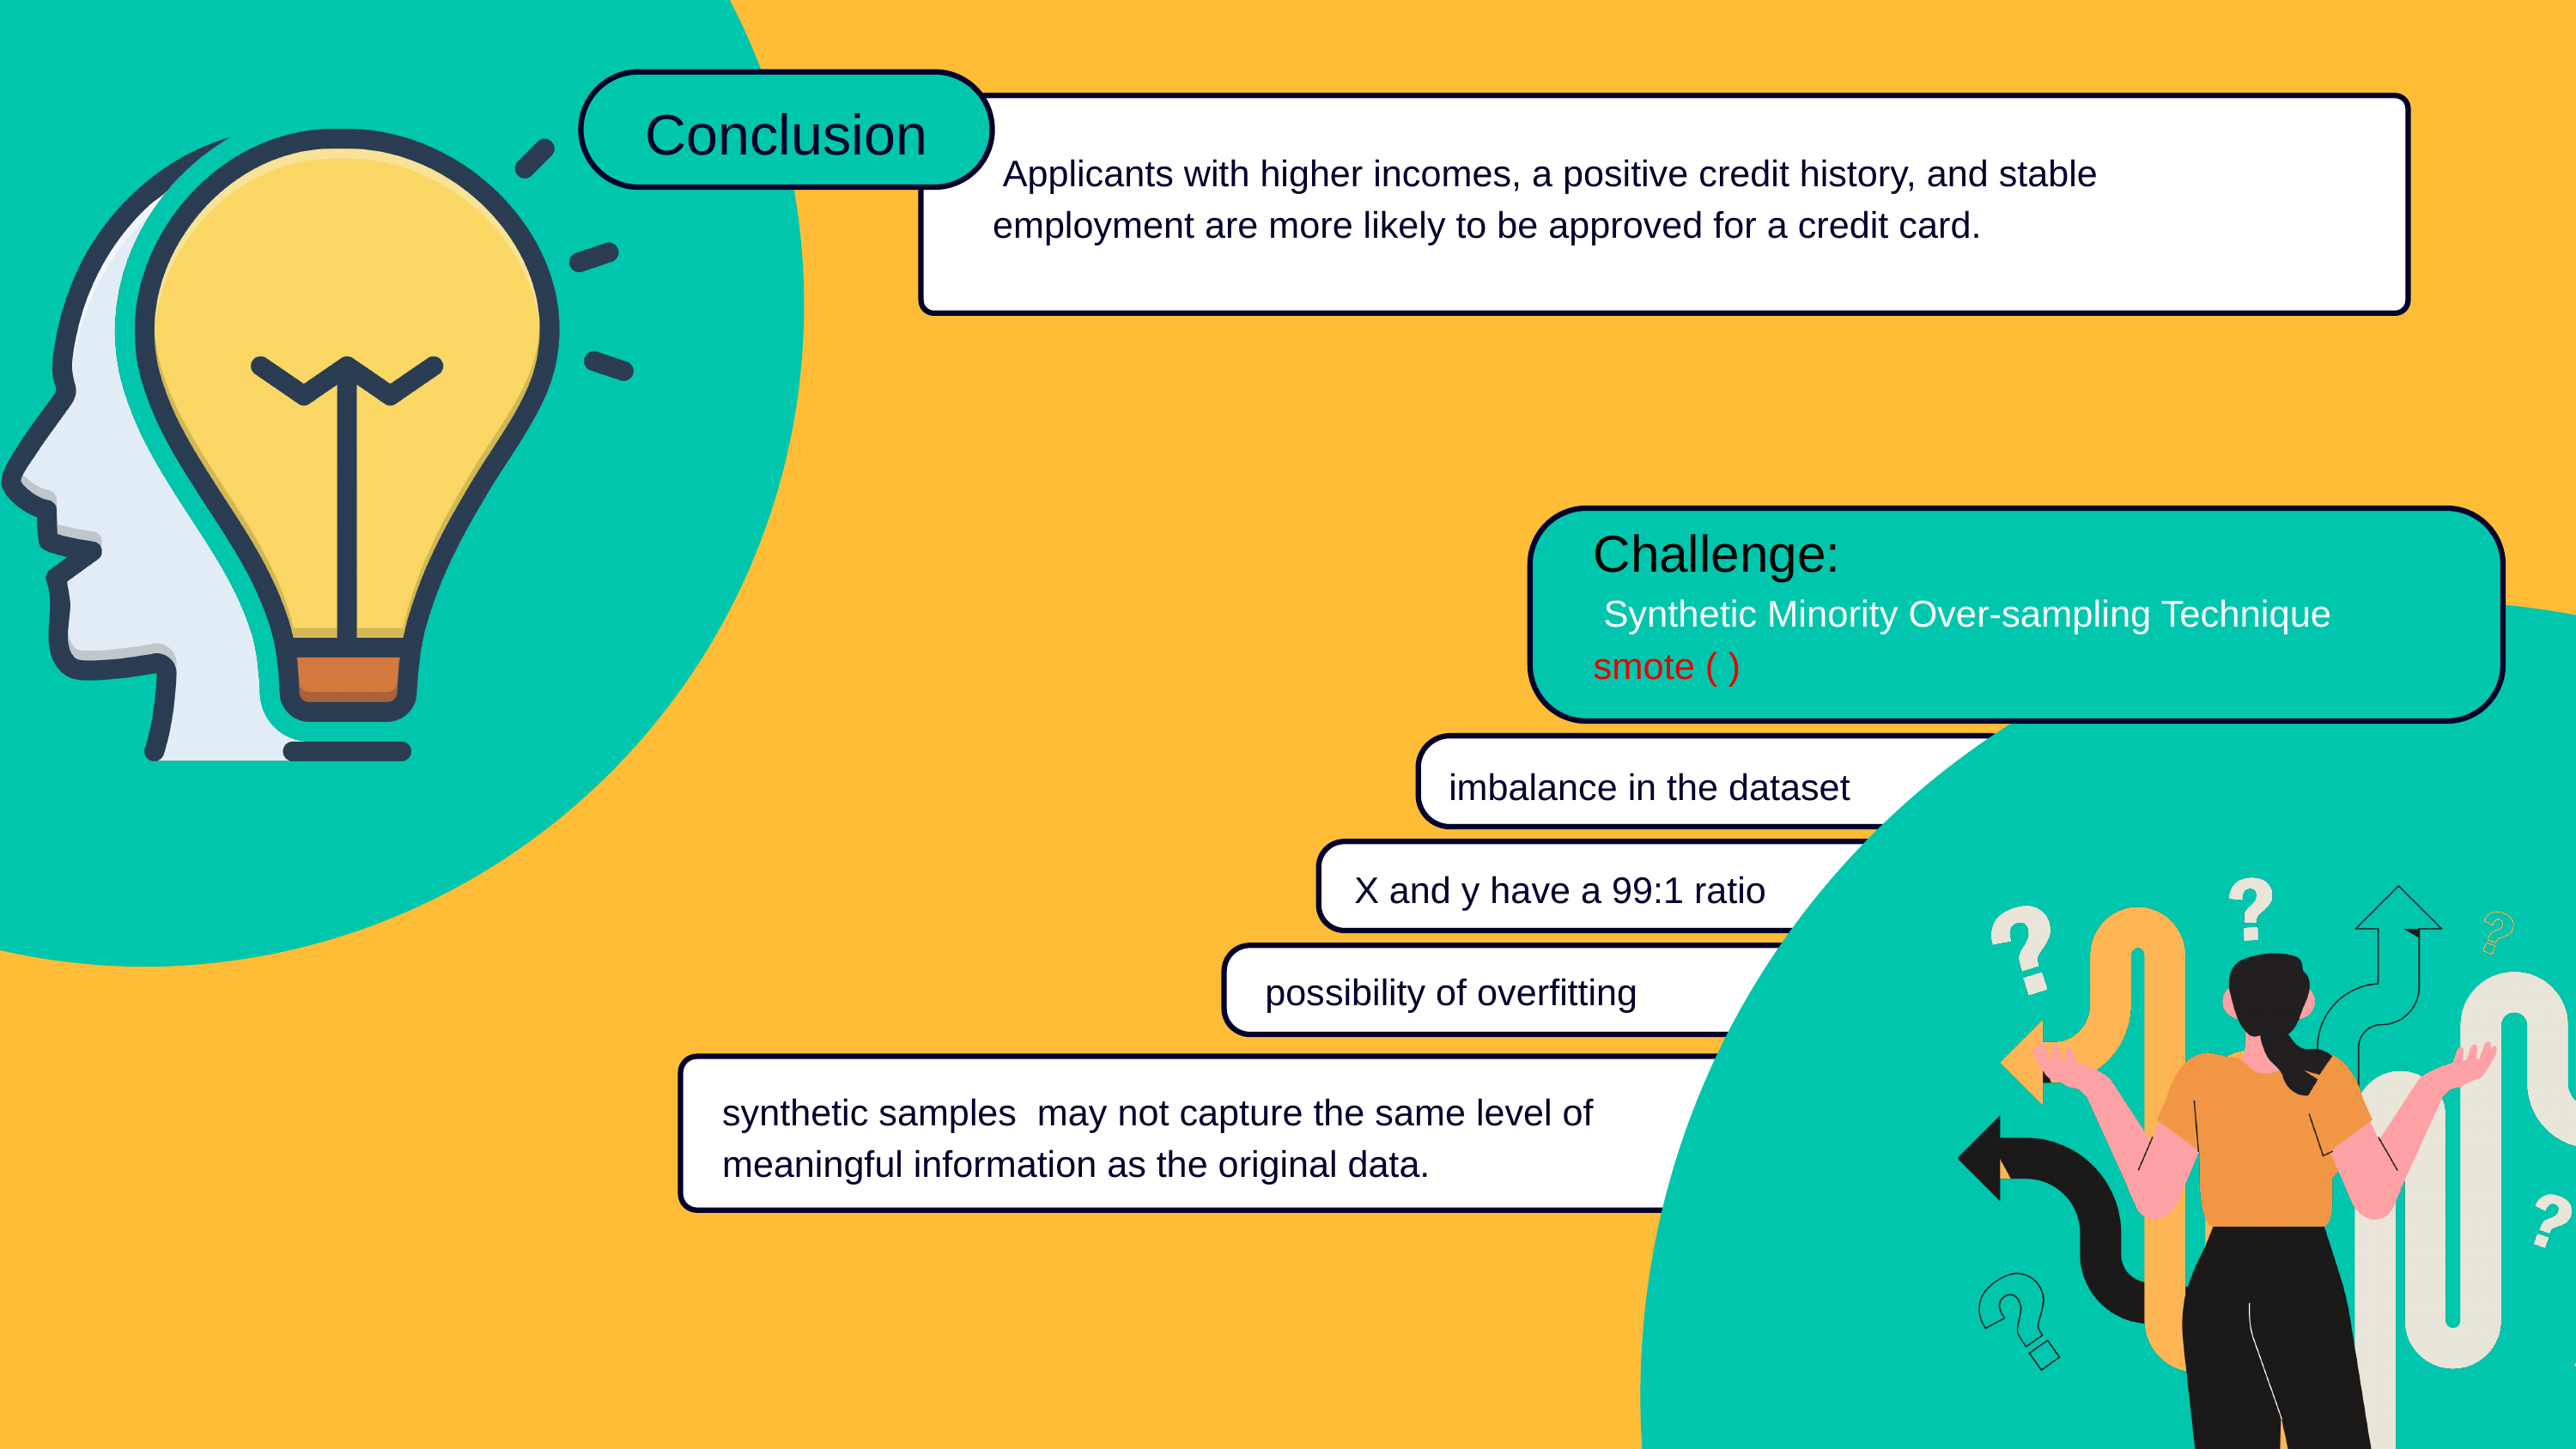

Conclusion

 Applicants with higher incomes, a positive credit history, and stable employment are more likely to be approved for a credit card.

Challenge:
 Synthetic Minority Over-sampling Technique
smote ( )

imbalance in the dataset

X and y have a 99:1 ratio

possibility of overfitting

synthetic samples  may not capture the same level of
meaningful information as the original data.